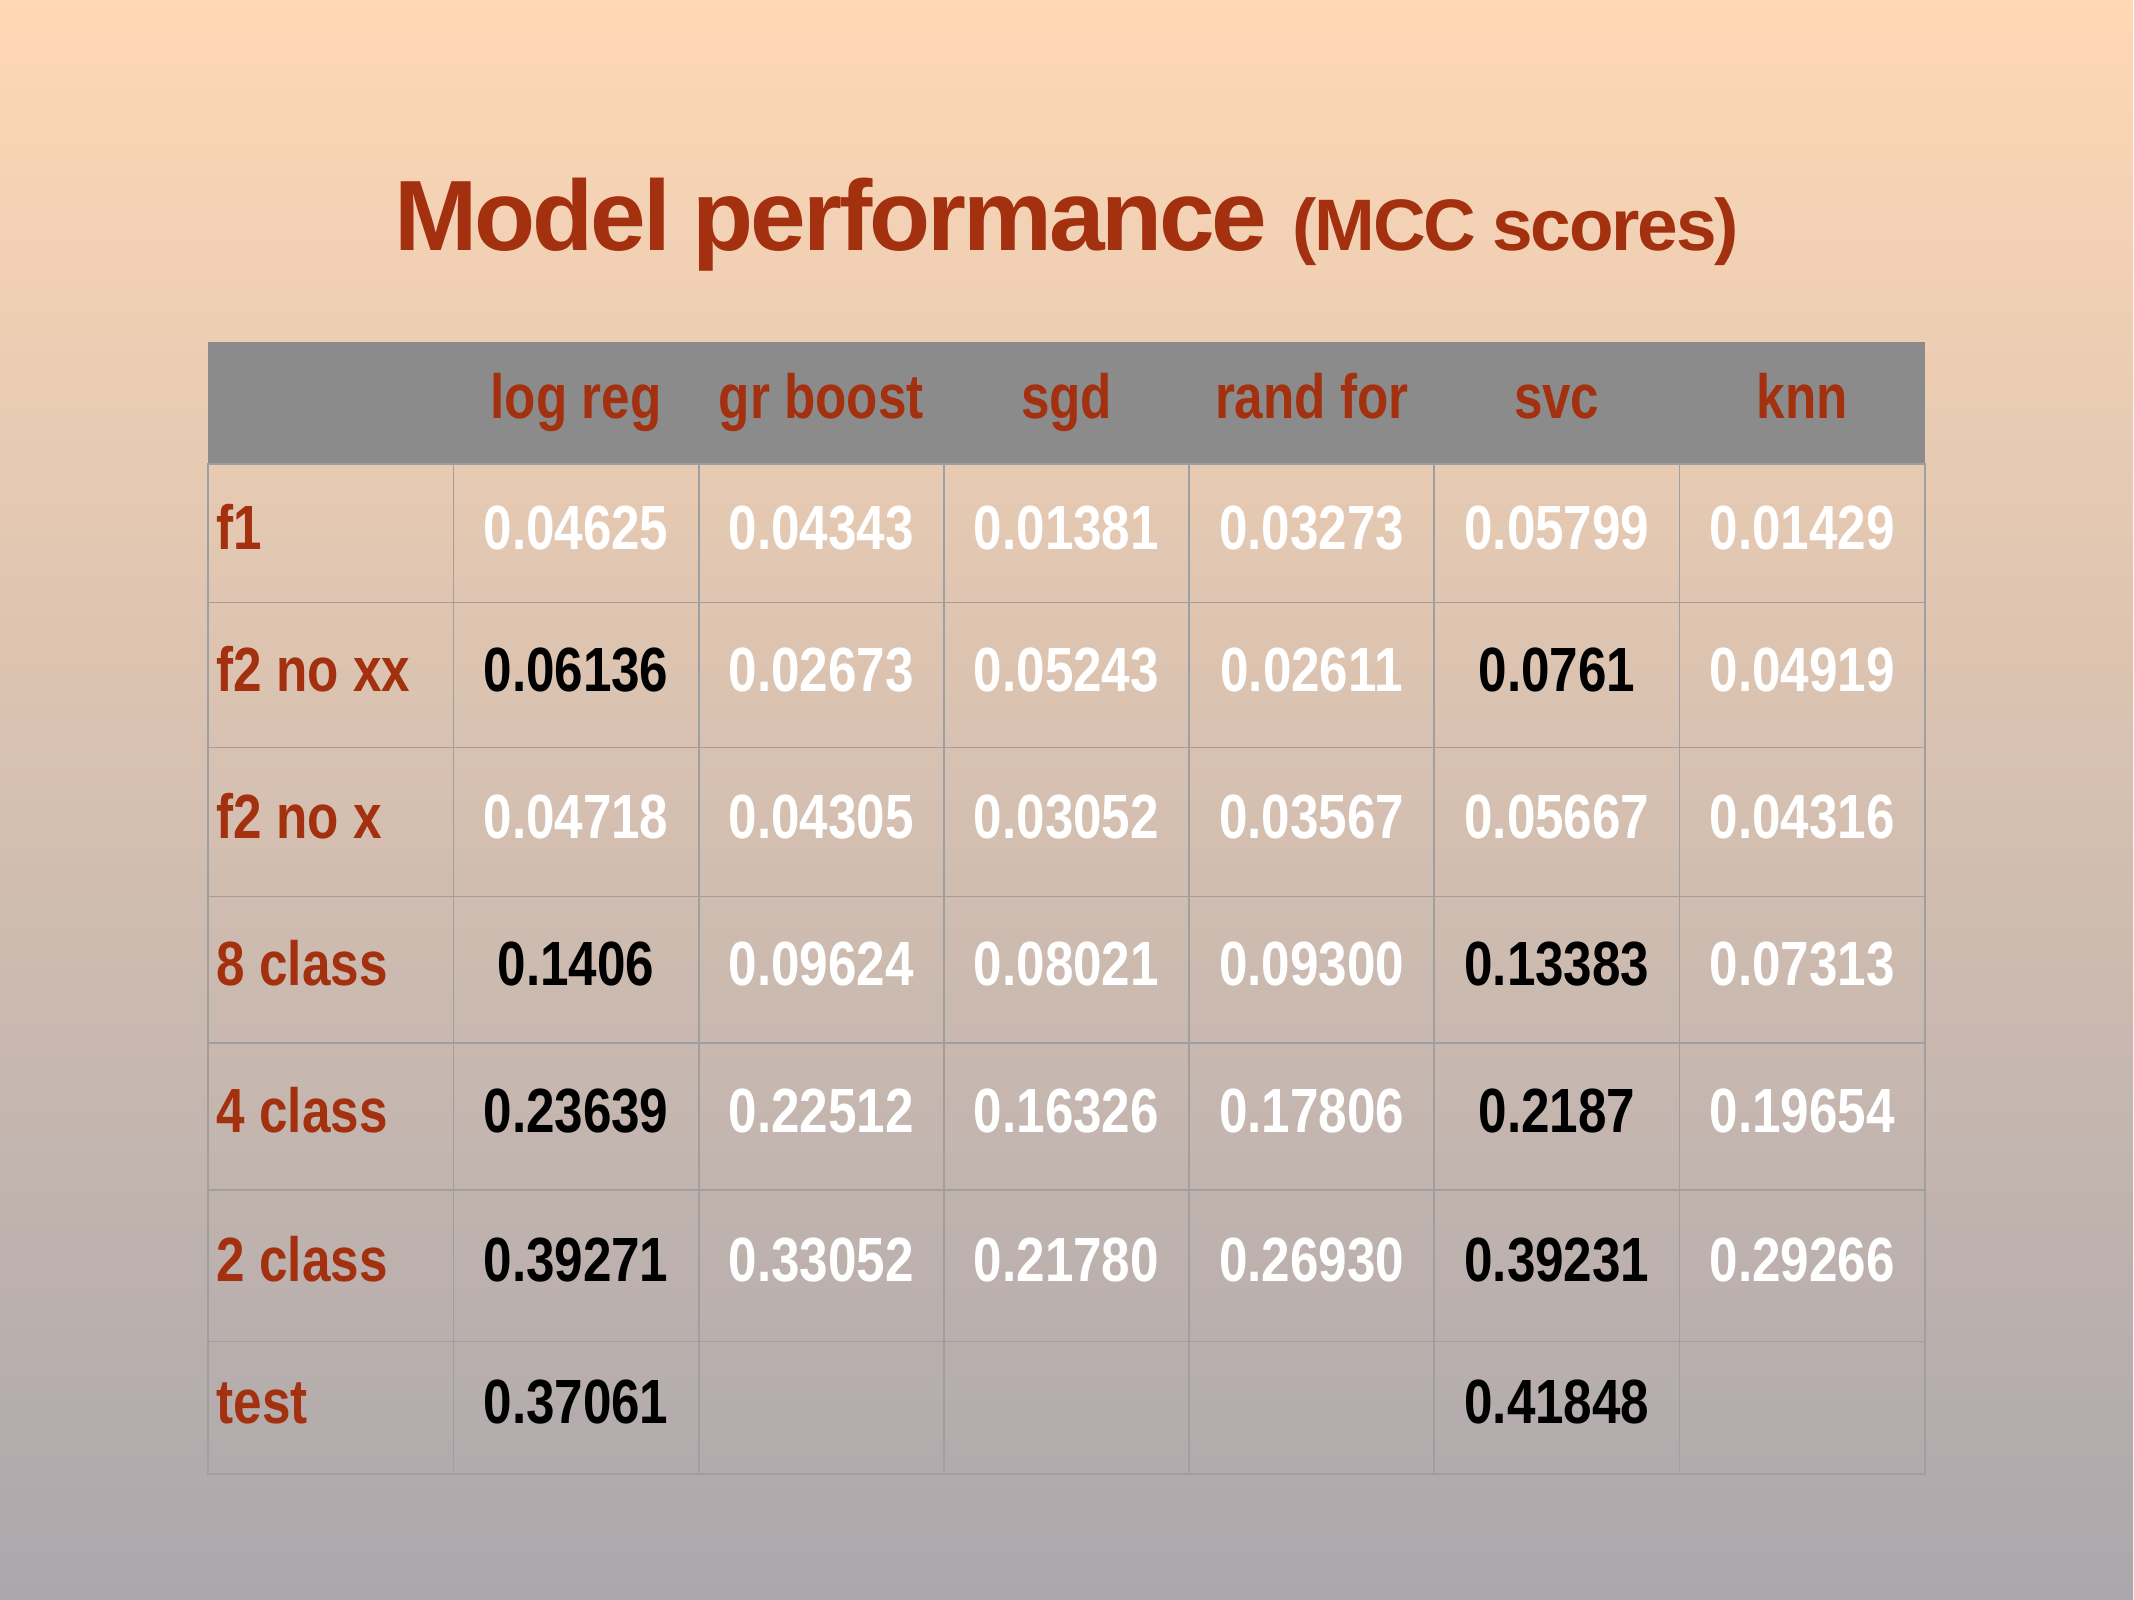

# Model performance (MCC scores)
|  | log reg | gr boost | sgd | rand for | svc | knn |
| --- | --- | --- | --- | --- | --- | --- |
| f1 | 0.04625 | 0.04343 | 0.01381 | 0.03273 | 0.05799 | 0.01429 |
| f2 no xx | 0.06136 | 0.02673 | 0.05243 | 0.02611 | 0.0761 | 0.04919 |
| f2 no x | 0.04718 | 0.04305 | 0.03052 | 0.03567 | 0.05667 | 0.04316 |
| 8 class | 0.1406 | 0.09624 | 0.08021 | 0.09300 | 0.13383 | 0.07313 |
| 4 class | 0.23639 | 0.22512 | 0.16326 | 0.17806 | 0.2187 | 0.19654 |
| 2 class | 0.39271 | 0.33052 | 0.21780 | 0.26930 | 0.39231 | 0.29266 |
| test | 0.37061 |  |  |  | 0.41848 |  |